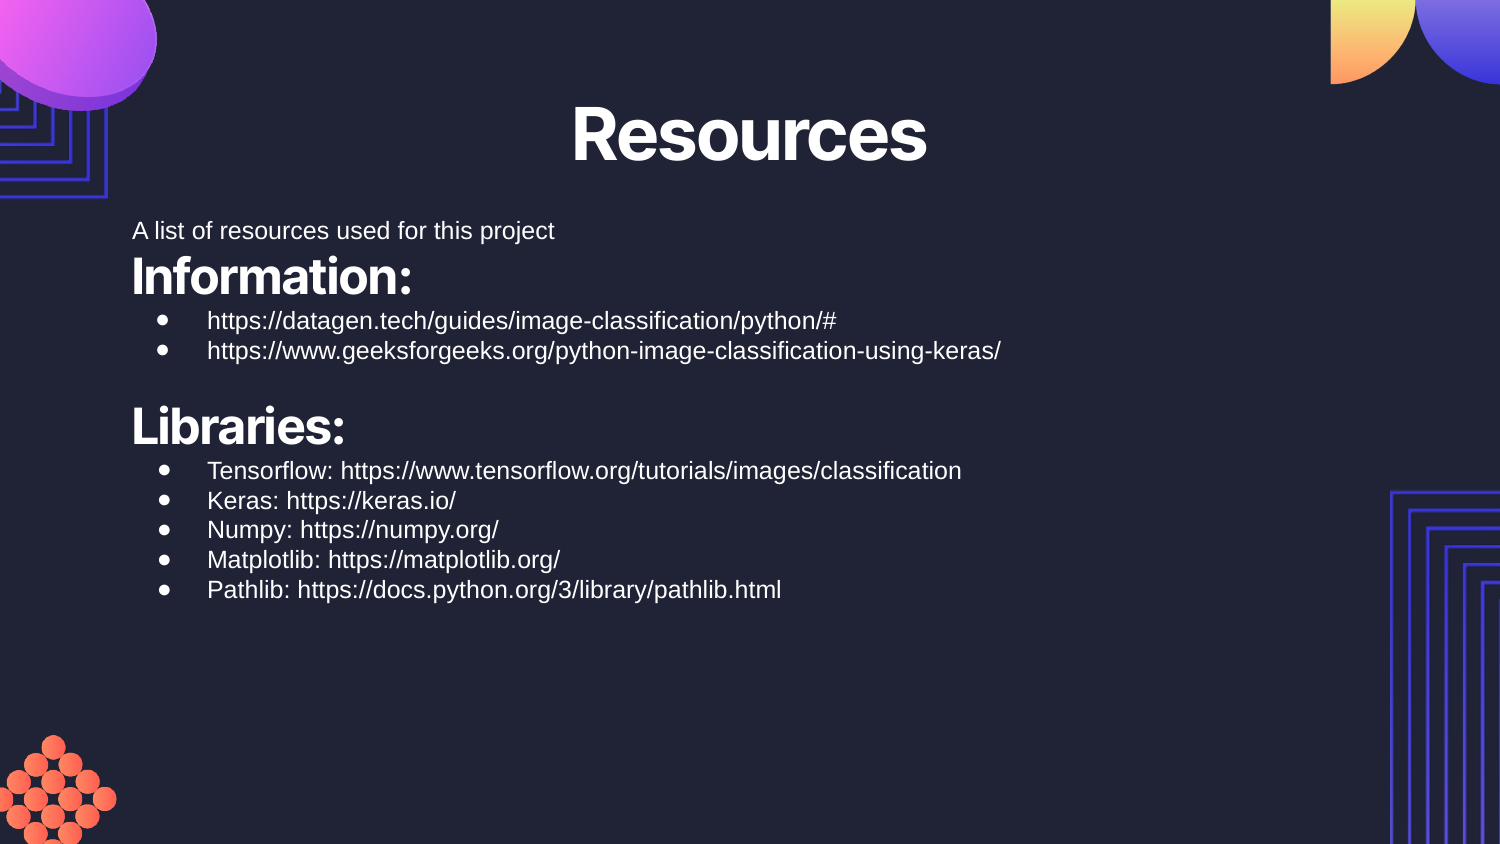

# Resources
A list of resources used for this project
Information:
https://datagen.tech/guides/image-classification/python/#
https://www.geeksforgeeks.org/python-image-classification-using-keras/

Libraries:
Tensorflow: https://www.tensorflow.org/tutorials/images/classification
Keras: https://keras.io/
Numpy: https://numpy.org/
Matplotlib: https://matplotlib.org/
Pathlib: https://docs.python.org/3/library/pathlib.html